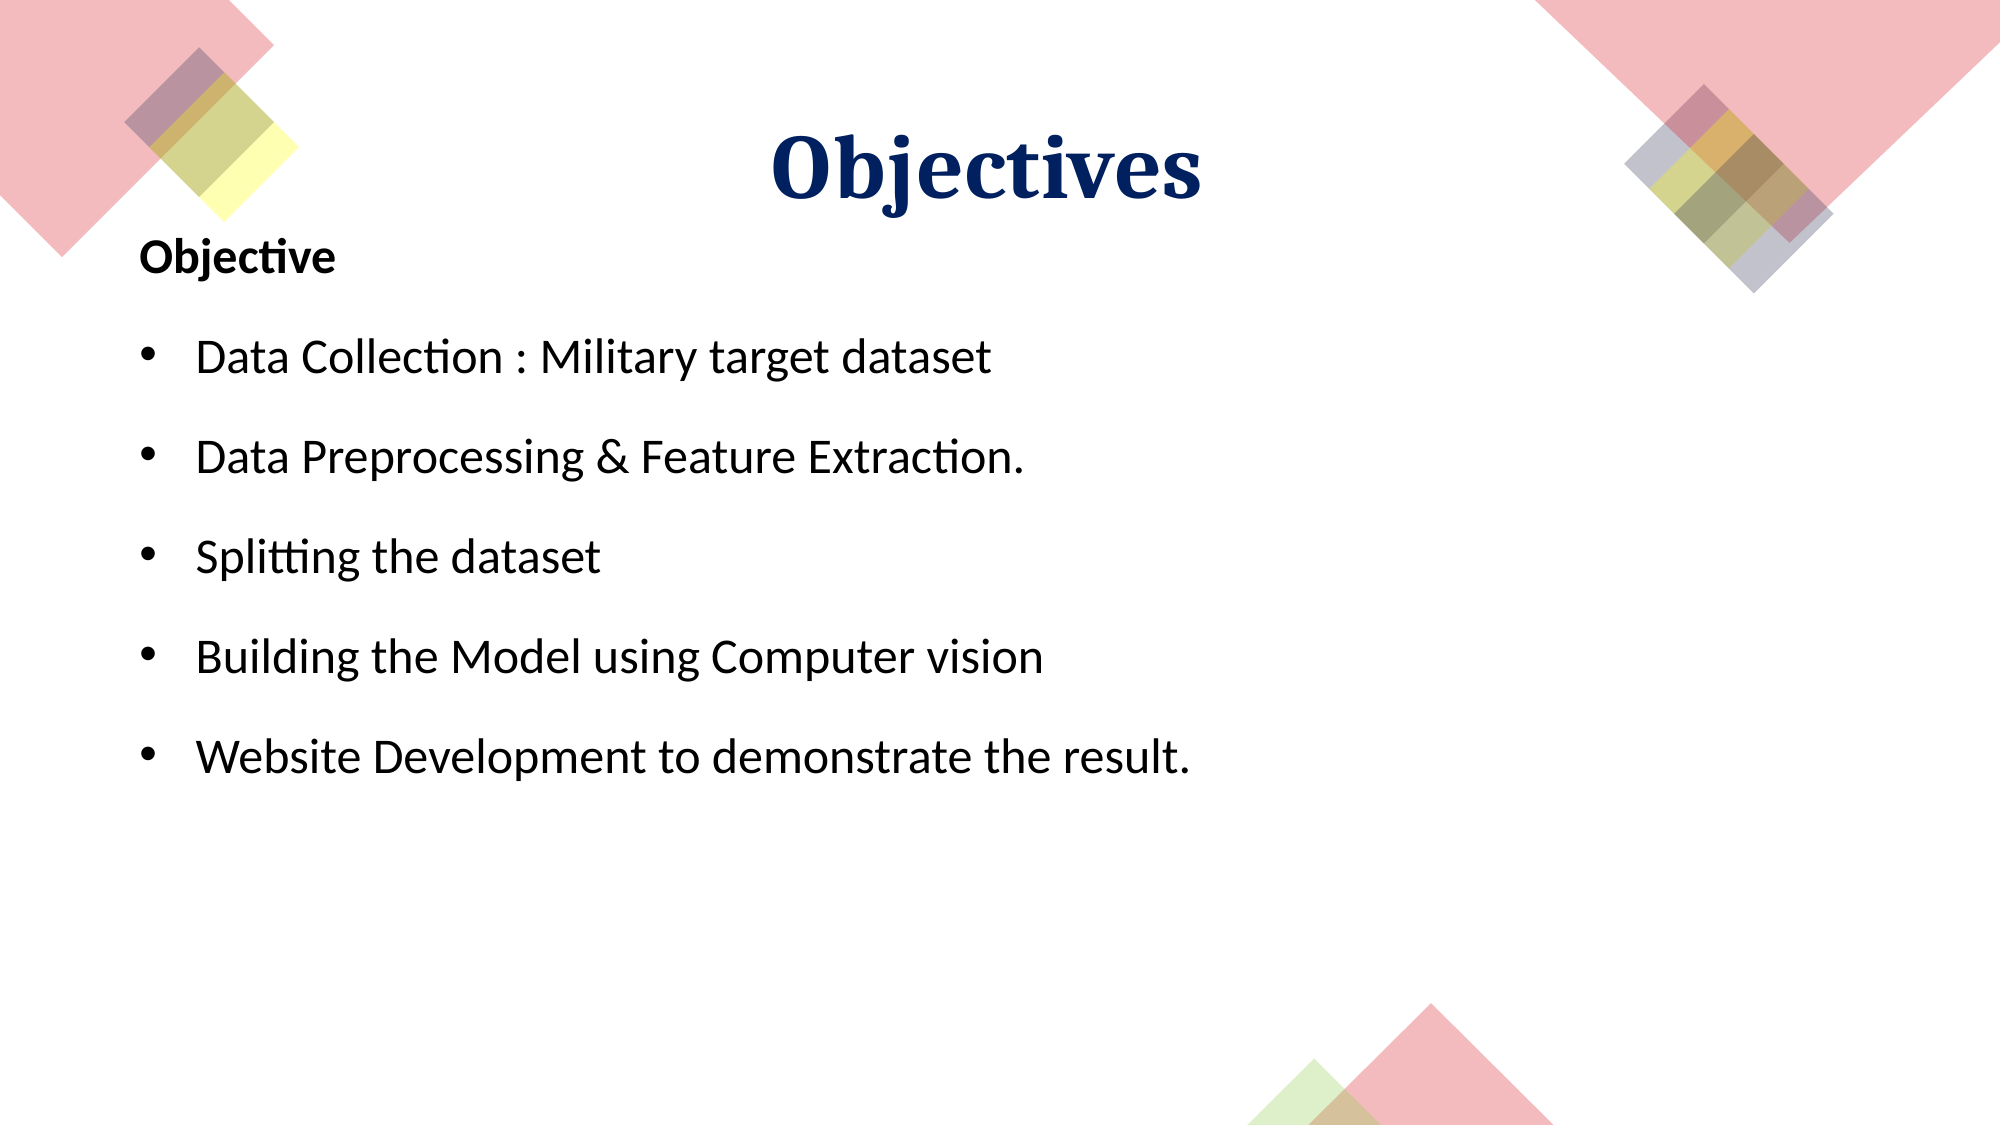

#

Objectives

Objective
Data Collection : Military target dataset
Data Preprocessing & Feature Extraction.
Splitting the dataset
Building the Model using Computer vision
Website Development to demonstrate the result.